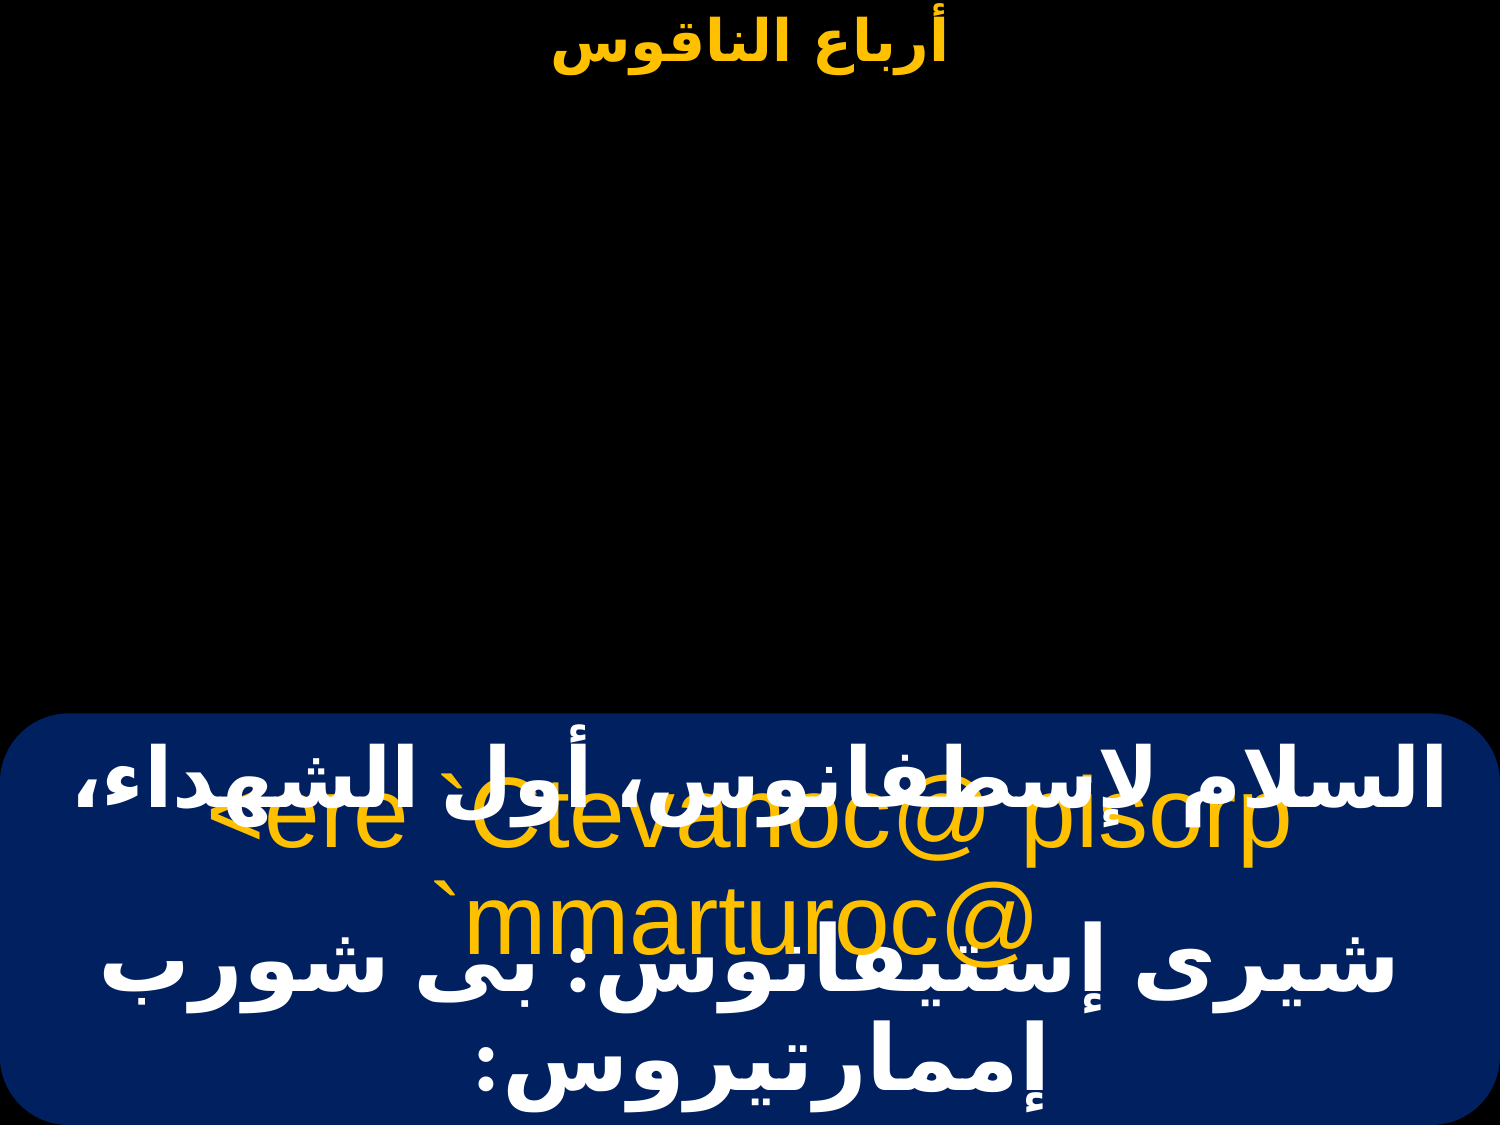

# السلام لإسطفانوس، أول الشهداء،
<ere `Ctevanoc@ pisorp `mmarturoc@
شيرى إستيفانوس: بى شورب إممارتيروس: